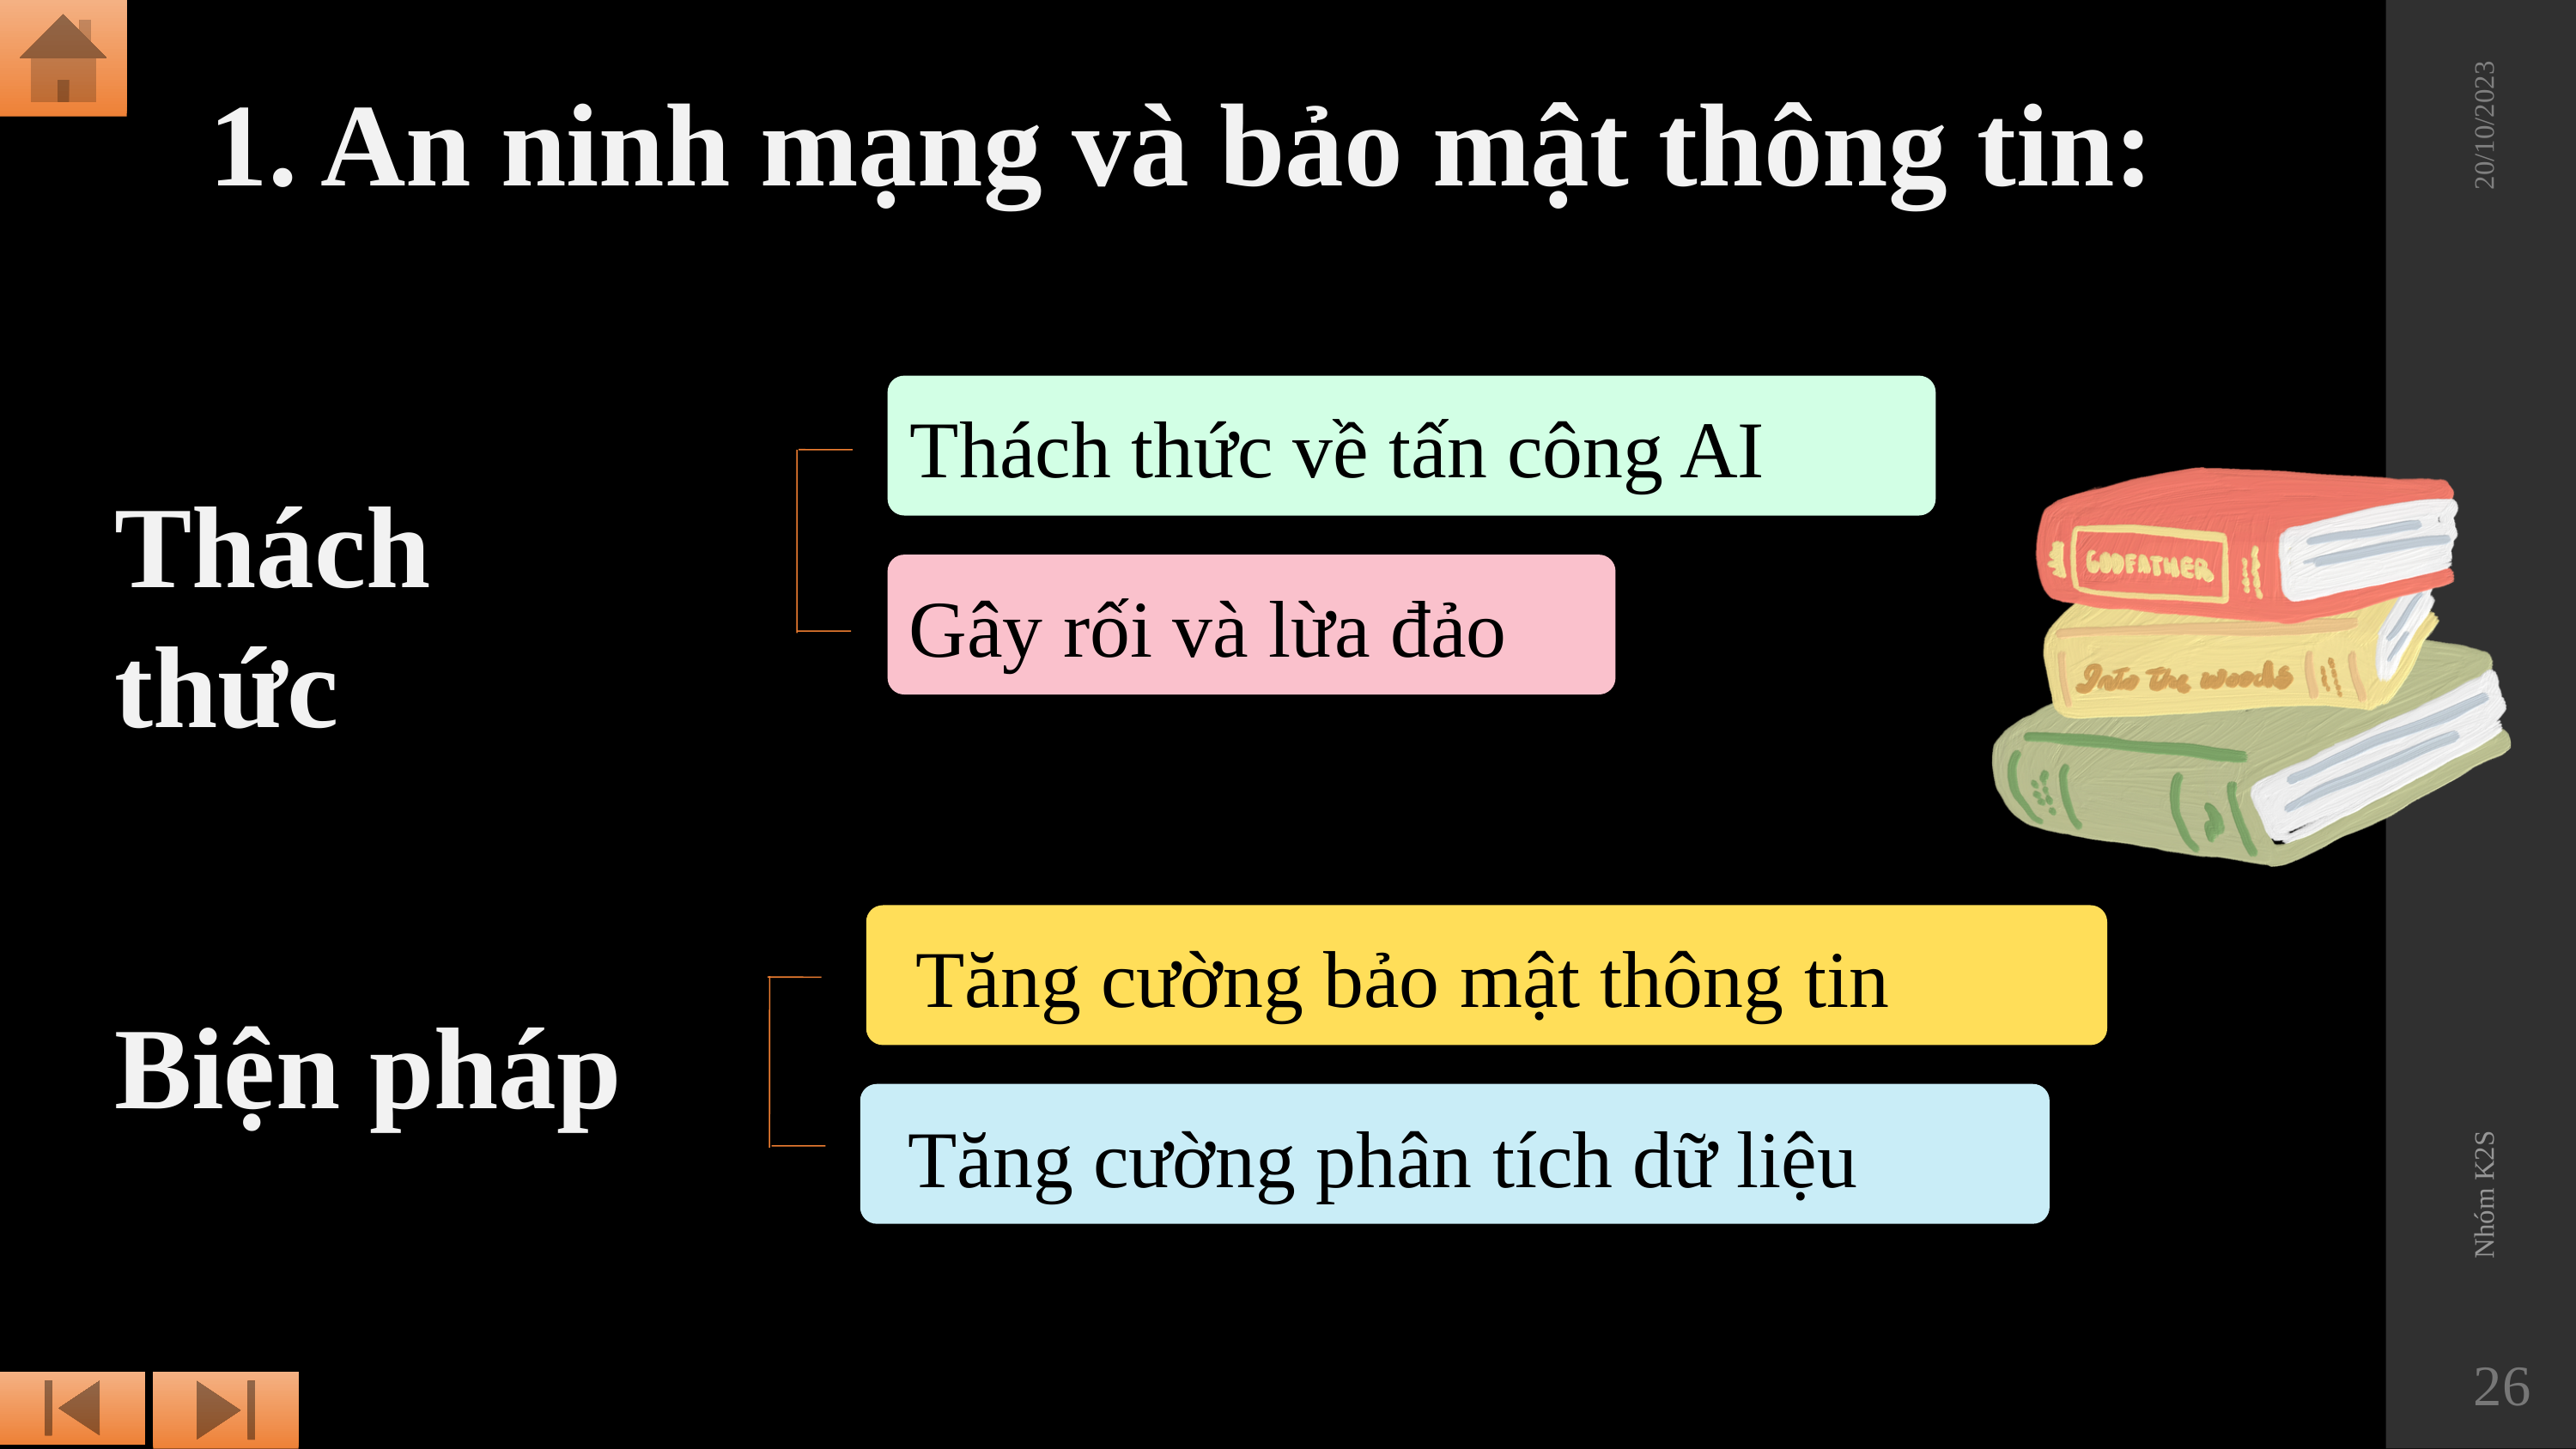

1. An ninh mạng và bảo mật thông tin:
20/10/2023

Thách thức về tấn công AI

Thách thức

Gây rối và lừa đảo

Nhóm K2S

Tăng cường bảo mật thông tin

Biện pháp

Tăng cường phân tích dữ liệu

26